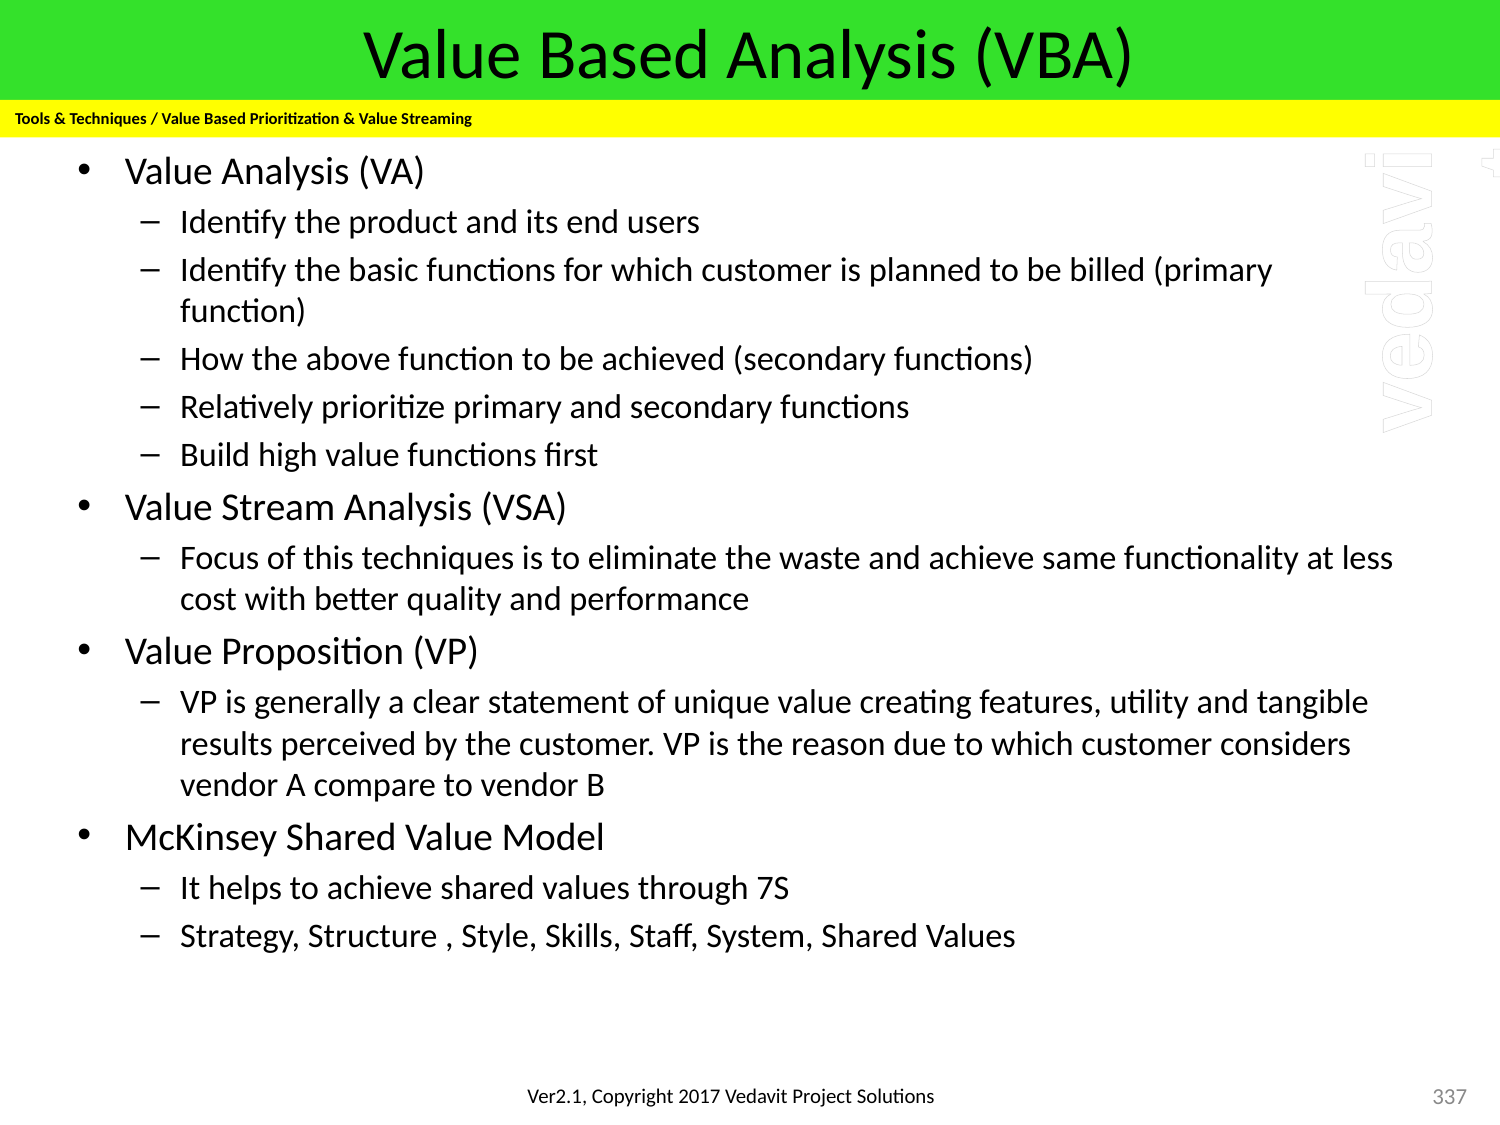

# Value Based Analysis (VBA)
Tools & Techniques / Value Based Prioritization & Value Streaming

Value Analysis (VA)
Identify the product and its end users
Identify the basic functions for which customer is planned to be billed (primary function)
How the above function to be achieved (secondary functions)
Relatively prioritize primary and secondary functions
Build high value functions first
Value Stream Analysis (VSA)
Focus of this techniques is to eliminate the waste and achieve same functionality at less cost with better quality and performance
Value Proposition (VP)
VP is generally a clear statement of unique value creating features, utility and tangible results perceived by the customer. VP is the reason due to which customer considers vendor A compare to vendor B
McKinsey Shared Value Model
It helps to achieve shared values through 7S
Strategy, Structure , Style, Skills, Staff, System, Shared Values
337